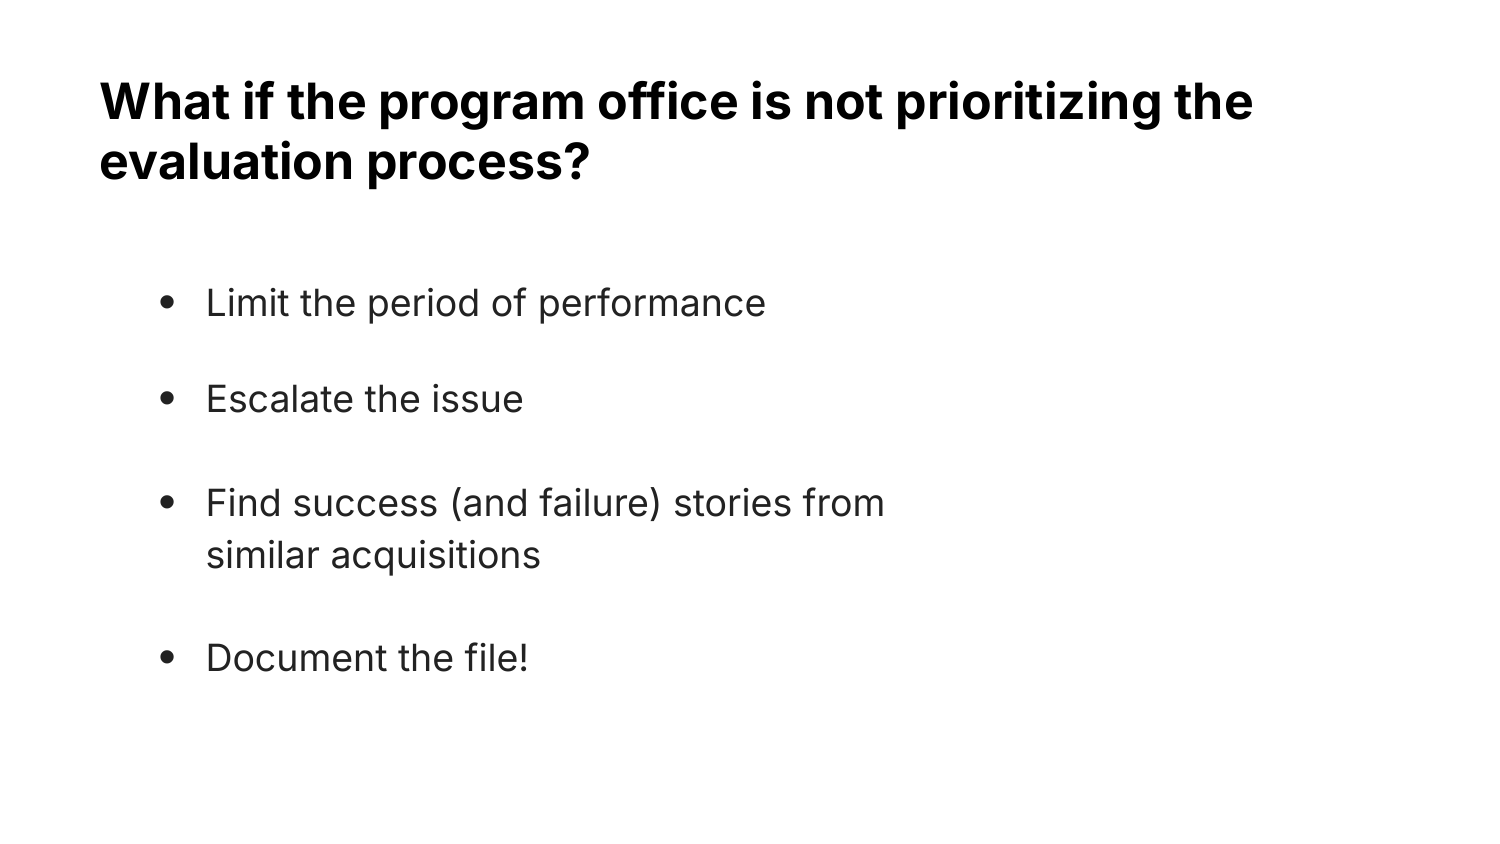

What if the program office is not prioritizing the evaluation process?

Limit the period of performance
Escalate the issue
Find success (and failure) stories from similar acquisitions
Document the file!